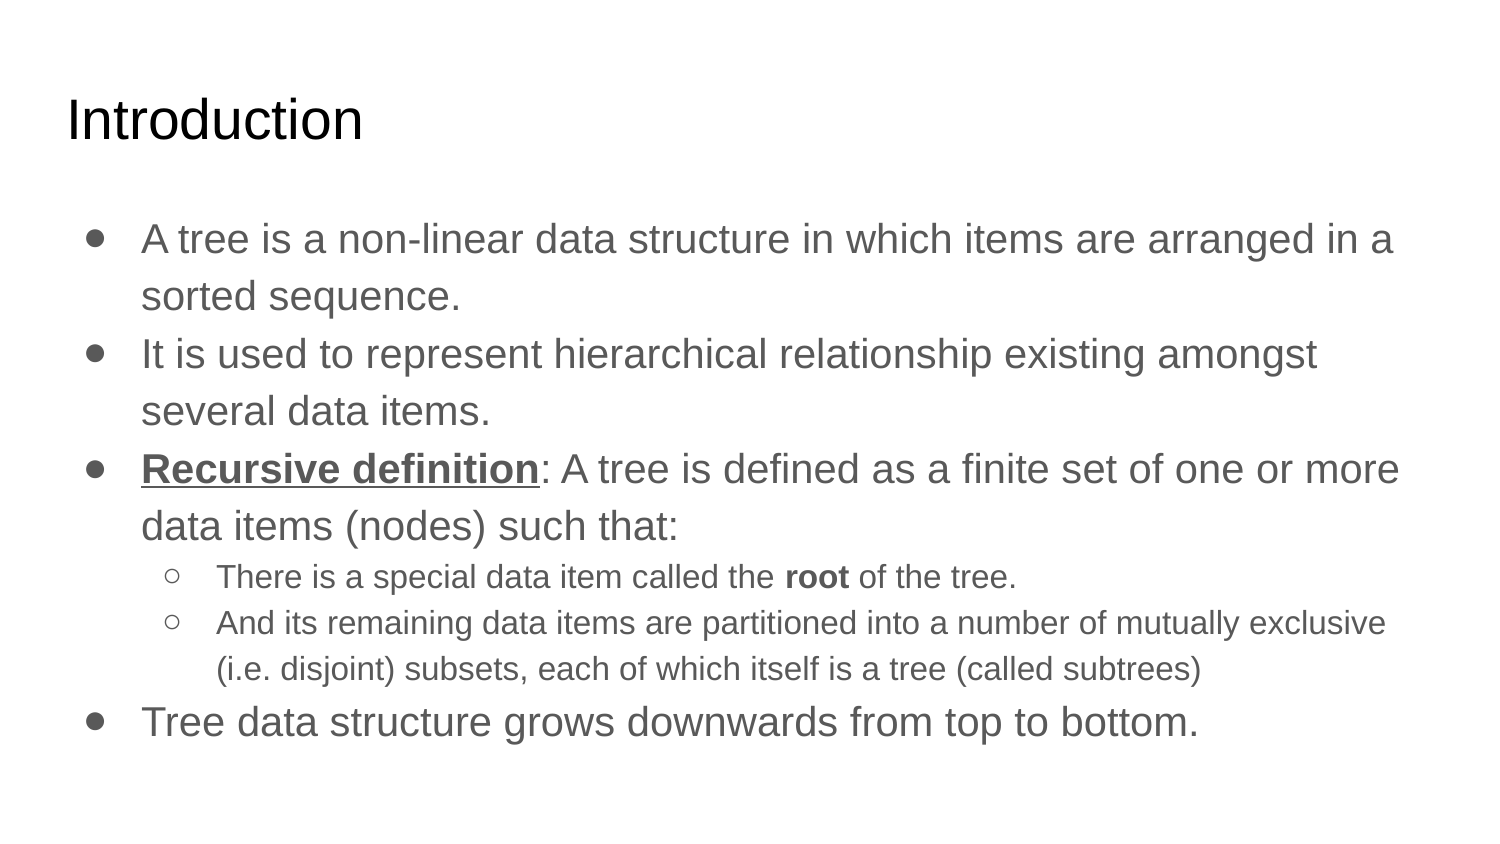

# Introduction
A tree is a non-linear data structure in which items are arranged in a sorted sequence.
It is used to represent hierarchical relationship existing amongst several data items.
Recursive definition: A tree is defined as a finite set of one or more data items (nodes) such that:
There is a special data item called the root of the tree.
And its remaining data items are partitioned into a number of mutually exclusive (i.e. disjoint) subsets, each of which itself is a tree (called subtrees)
Tree data structure grows downwards from top to bottom.